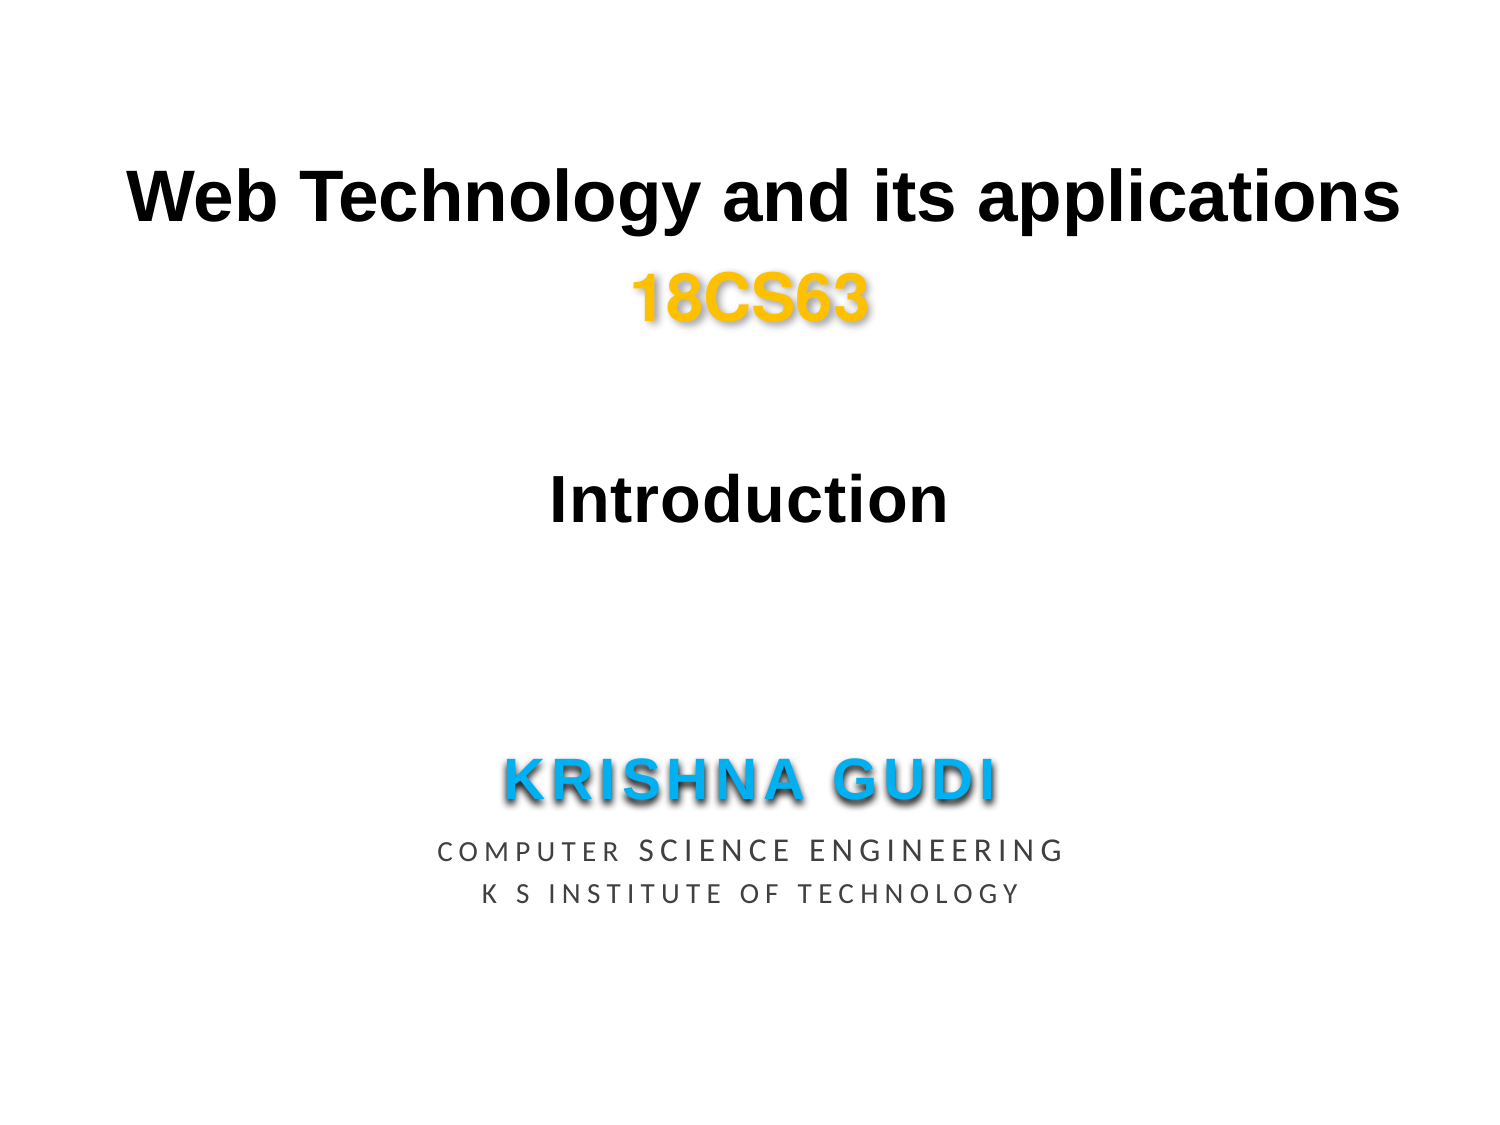

Web Technology and its applications
18CS63
Introduction
KRISHNA GUDI
COMPUTER SCIENCE ENGINEERING
K S INSTITUTE OF TECHNOLOGY